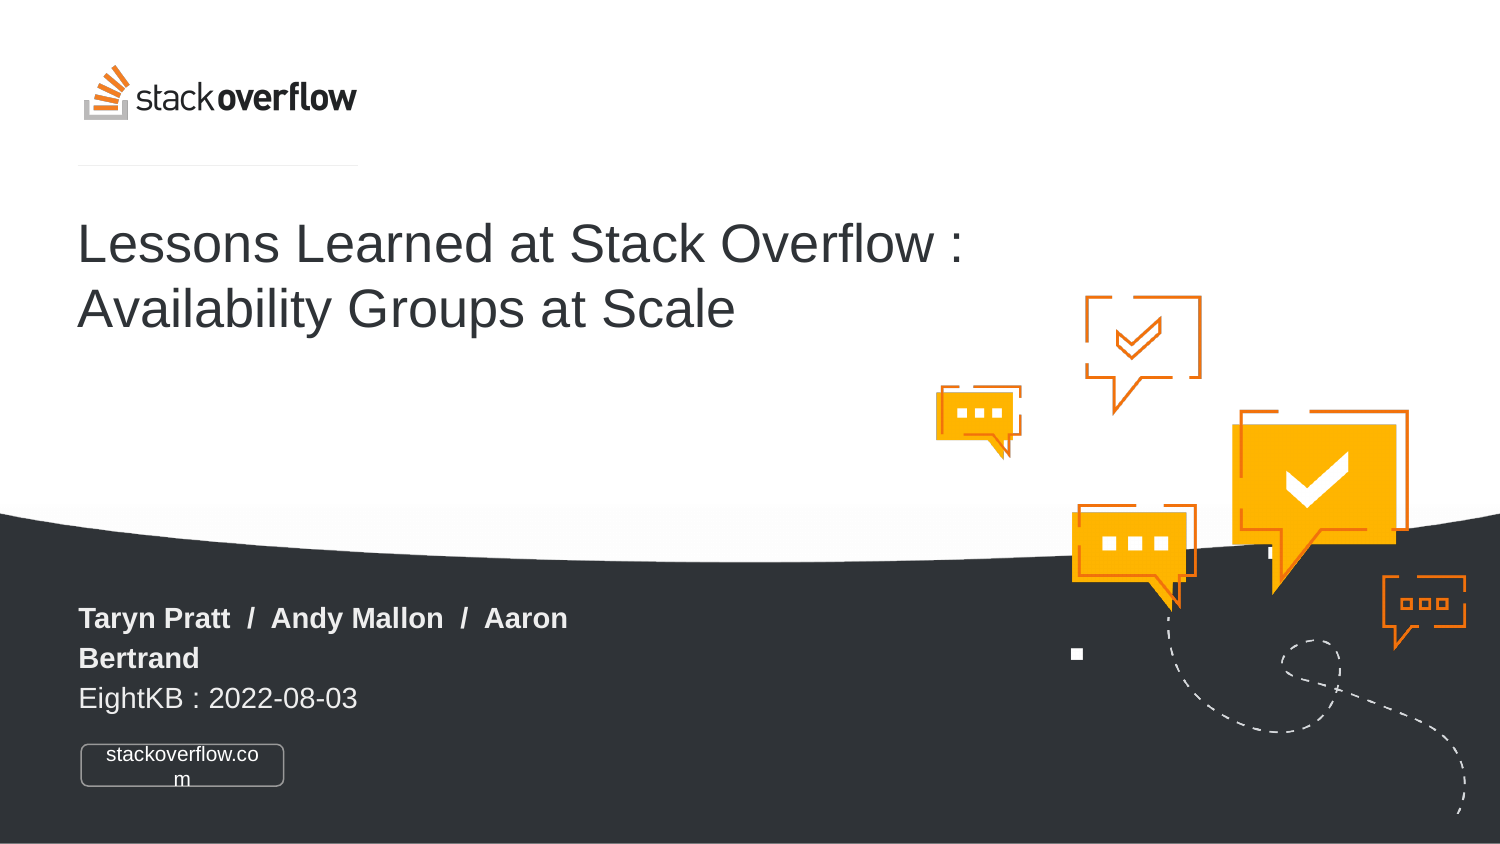

# Lessons Learned at Stack Overflow : Availability Groups at Scale
Taryn Pratt  /  Andy Mallon  /  Aaron Bertrand
EightKB : 2022-08-03